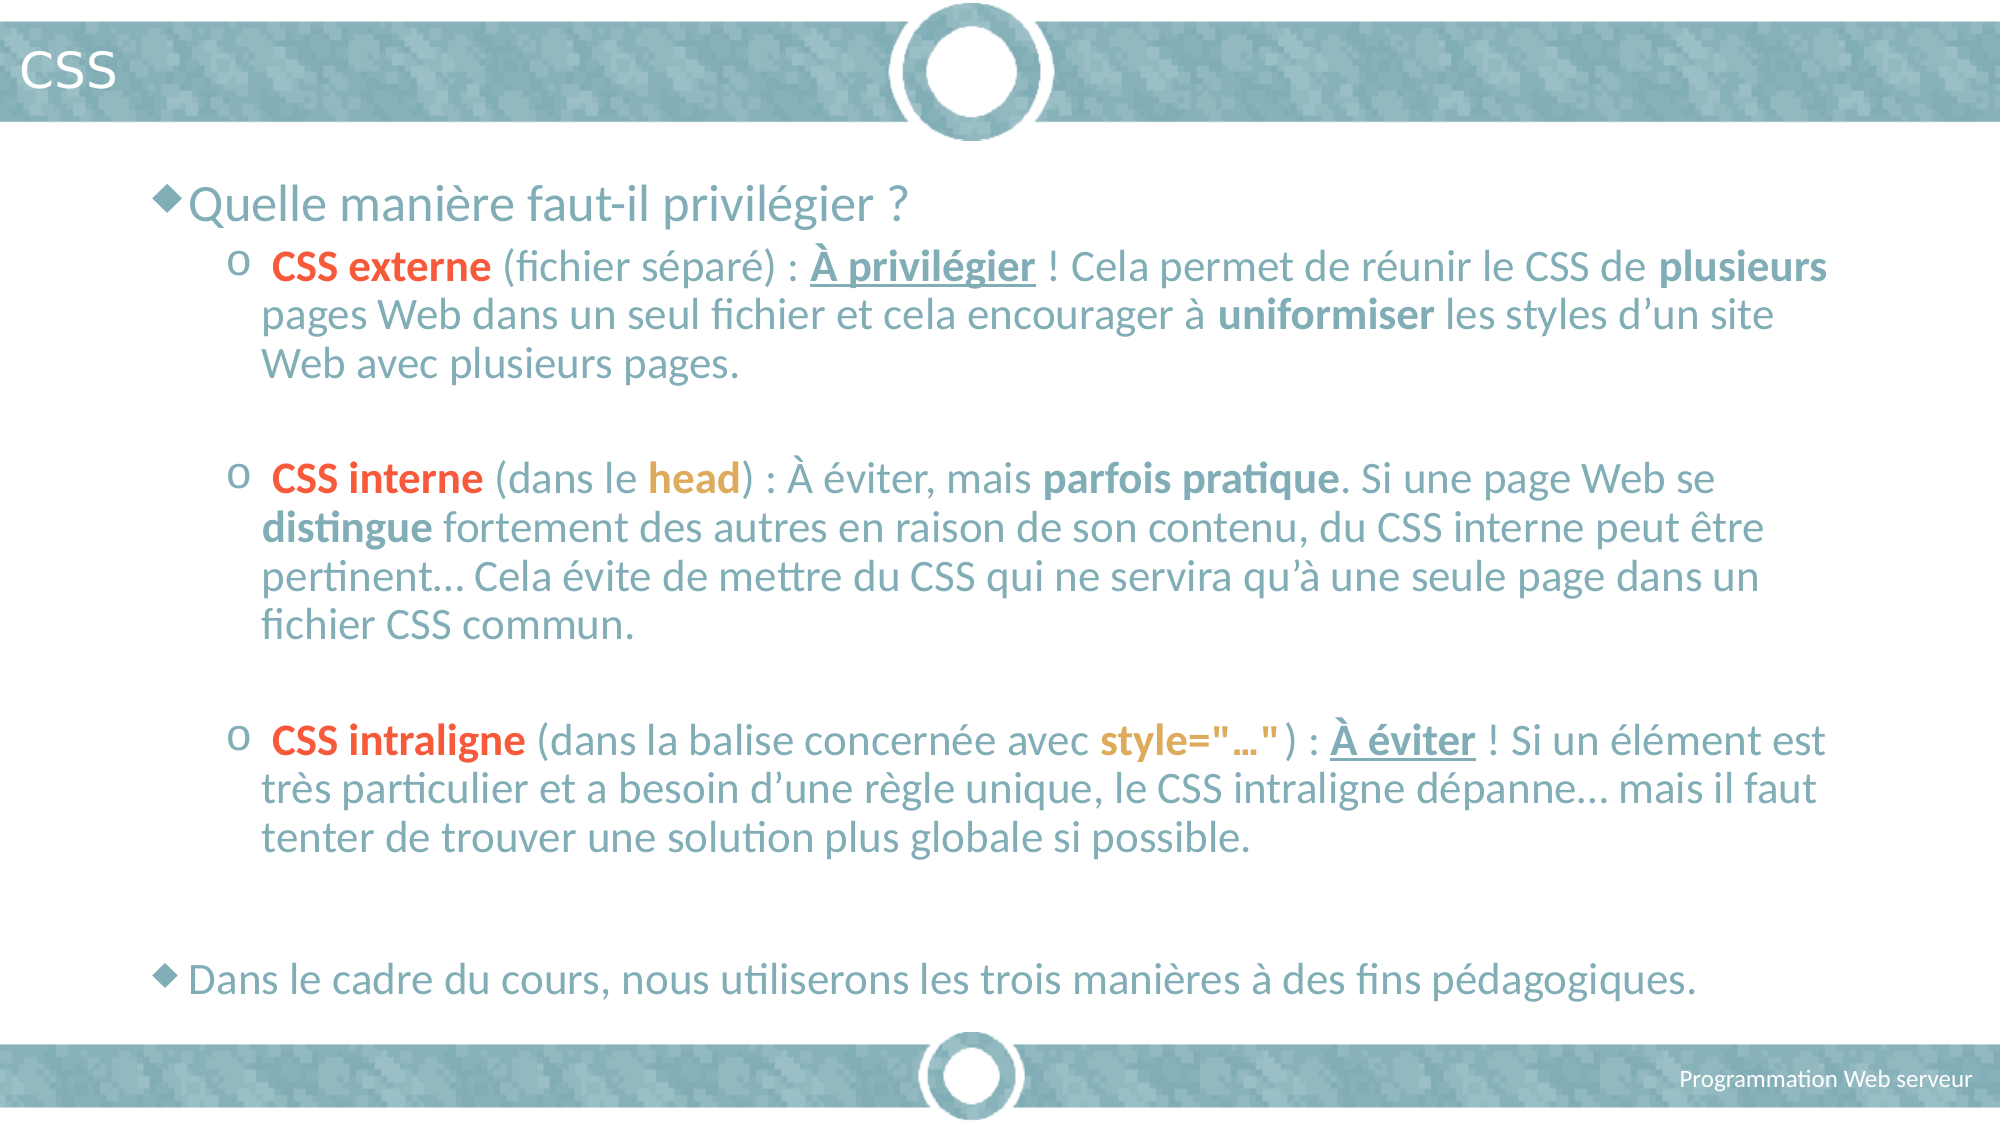

# CSS
Quelle manière faut-il privilégier ?
 CSS externe (fichier séparé) : À privilégier ! Cela permet de réunir le CSS de plusieurs pages Web dans un seul fichier et cela encourager à uniformiser les styles d’un site Web avec plusieurs pages.

 CSS interne (dans le head) : À éviter, mais parfois pratique. Si une page Web se distingue fortement des autres en raison de son contenu, du CSS interne peut être pertinent… Cela évite de mettre du CSS qui ne servira qu’à une seule page dans un fichier CSS commun.

 CSS intraligne (dans la balise concernée avec style="…") : À éviter ! Si un élément est très particulier et a besoin d’une règle unique, le CSS intraligne dépanne… mais il faut tenter de trouver une solution plus globale si possible.

Dans le cadre du cours, nous utiliserons les trois manières à des fins pédagogiques.